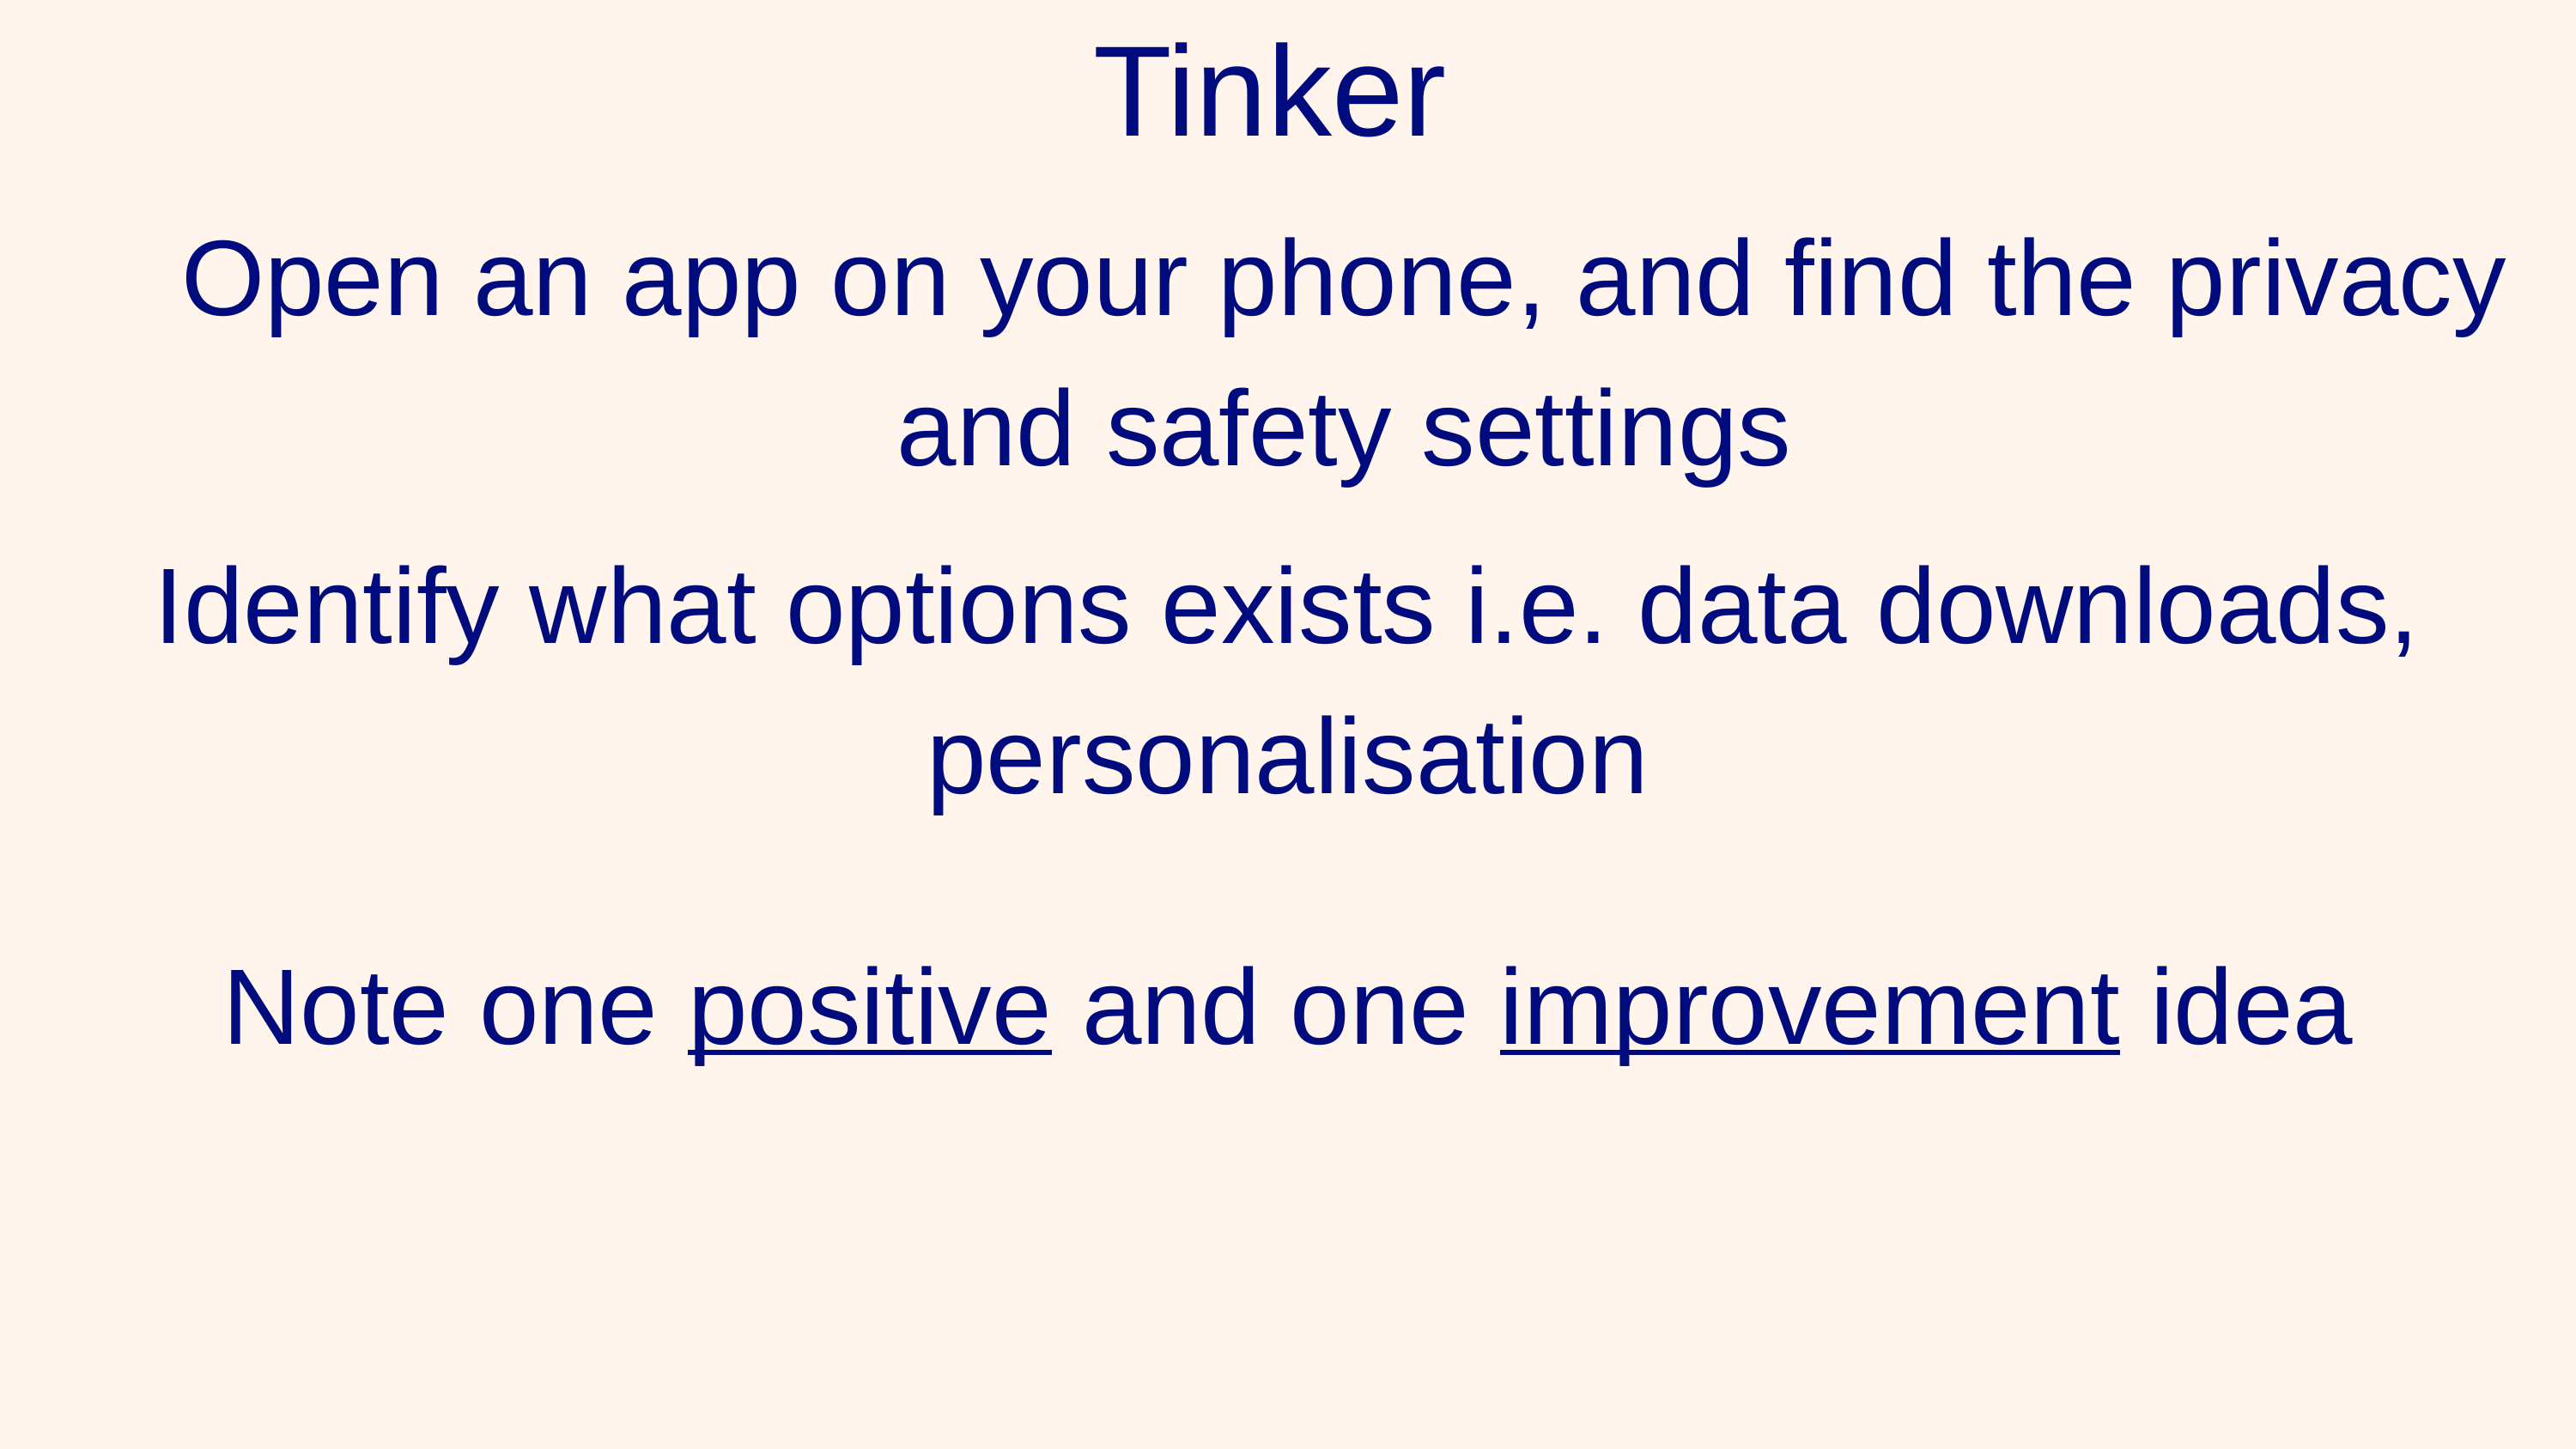

Tinker
Open an app on your phone, and find the privacy and safety settings

Identify what options exists i.e. data downloads, personalisation
Note one positive and one improvement idea